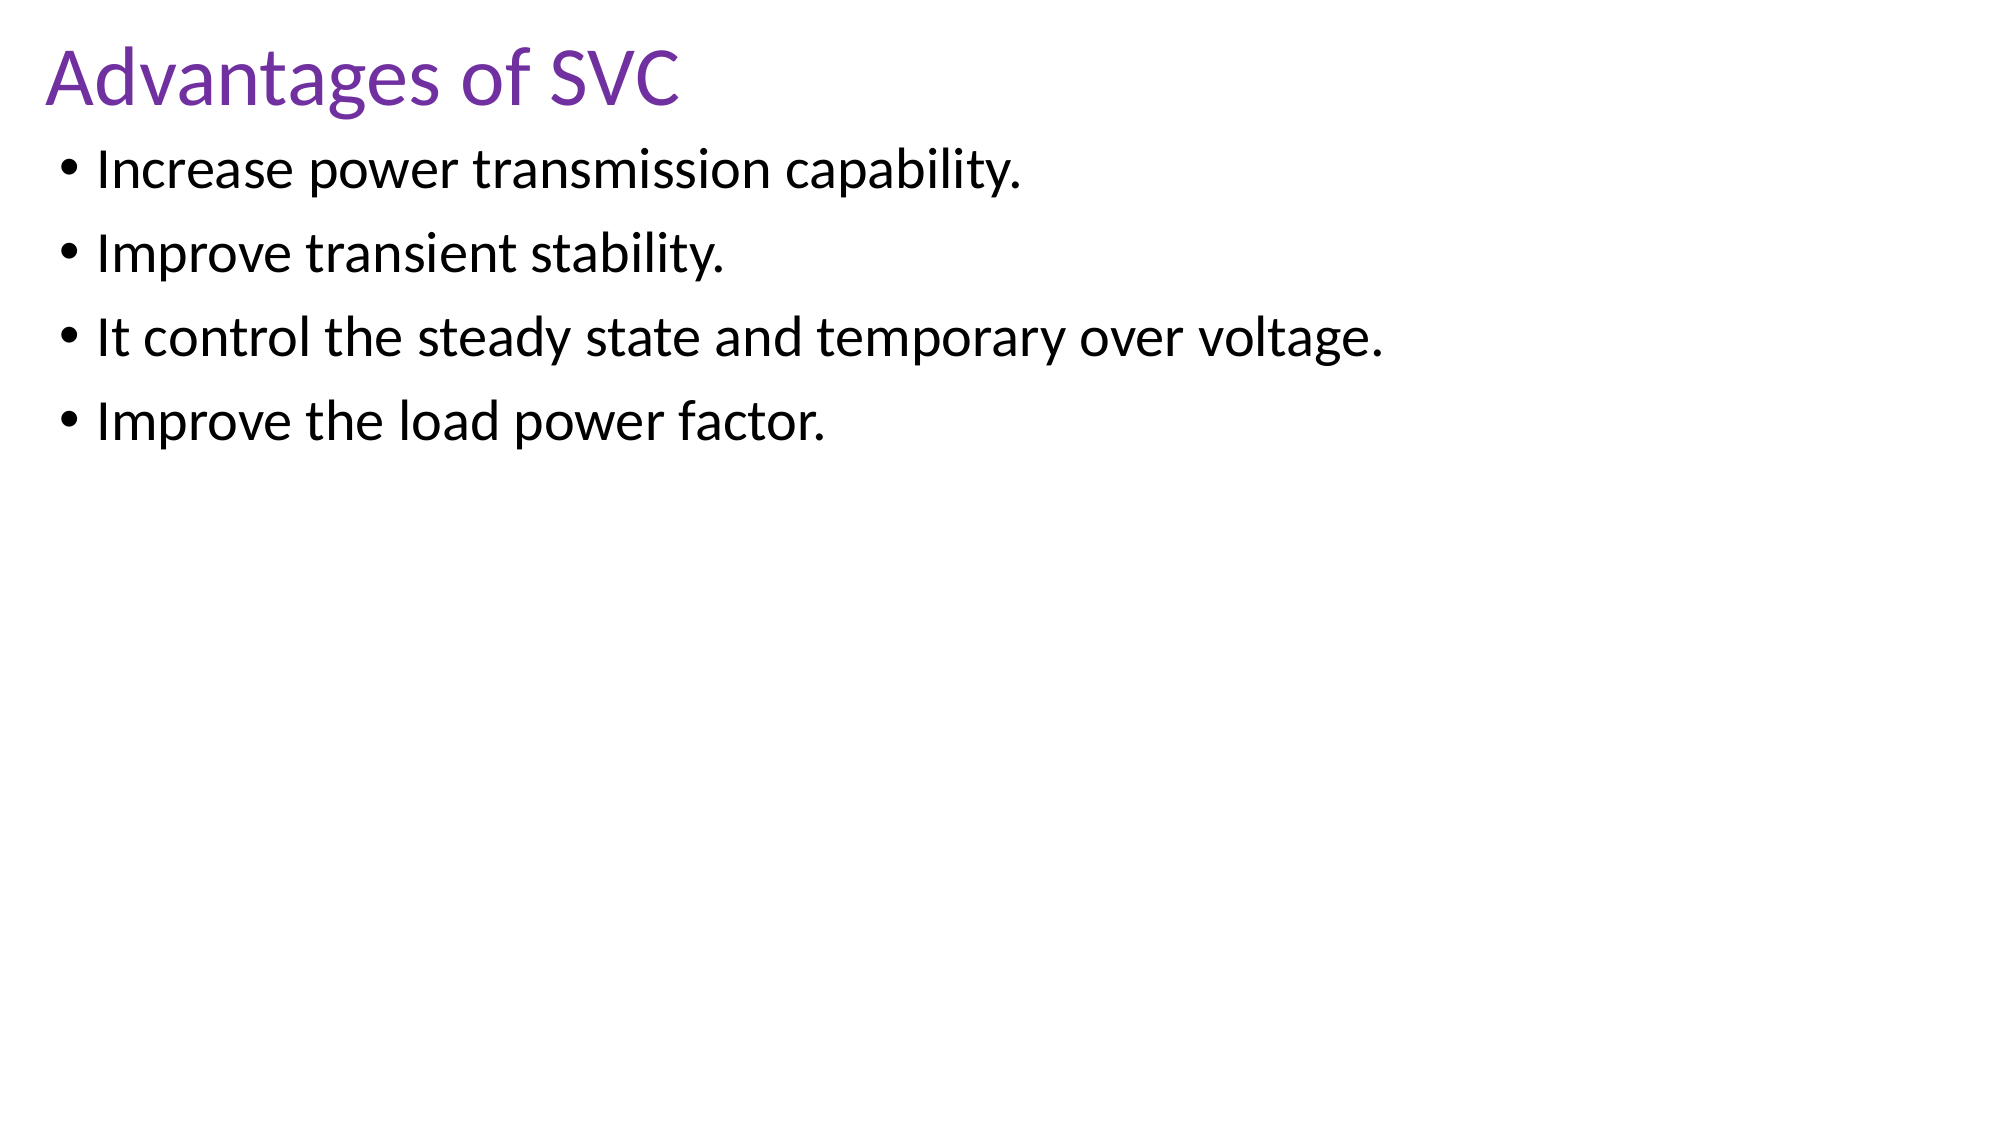

# Advantages of SVC
Increase power transmission capability.
Improve transient stability.
It control the steady state and temporary over voltage.
Improve the load power factor.